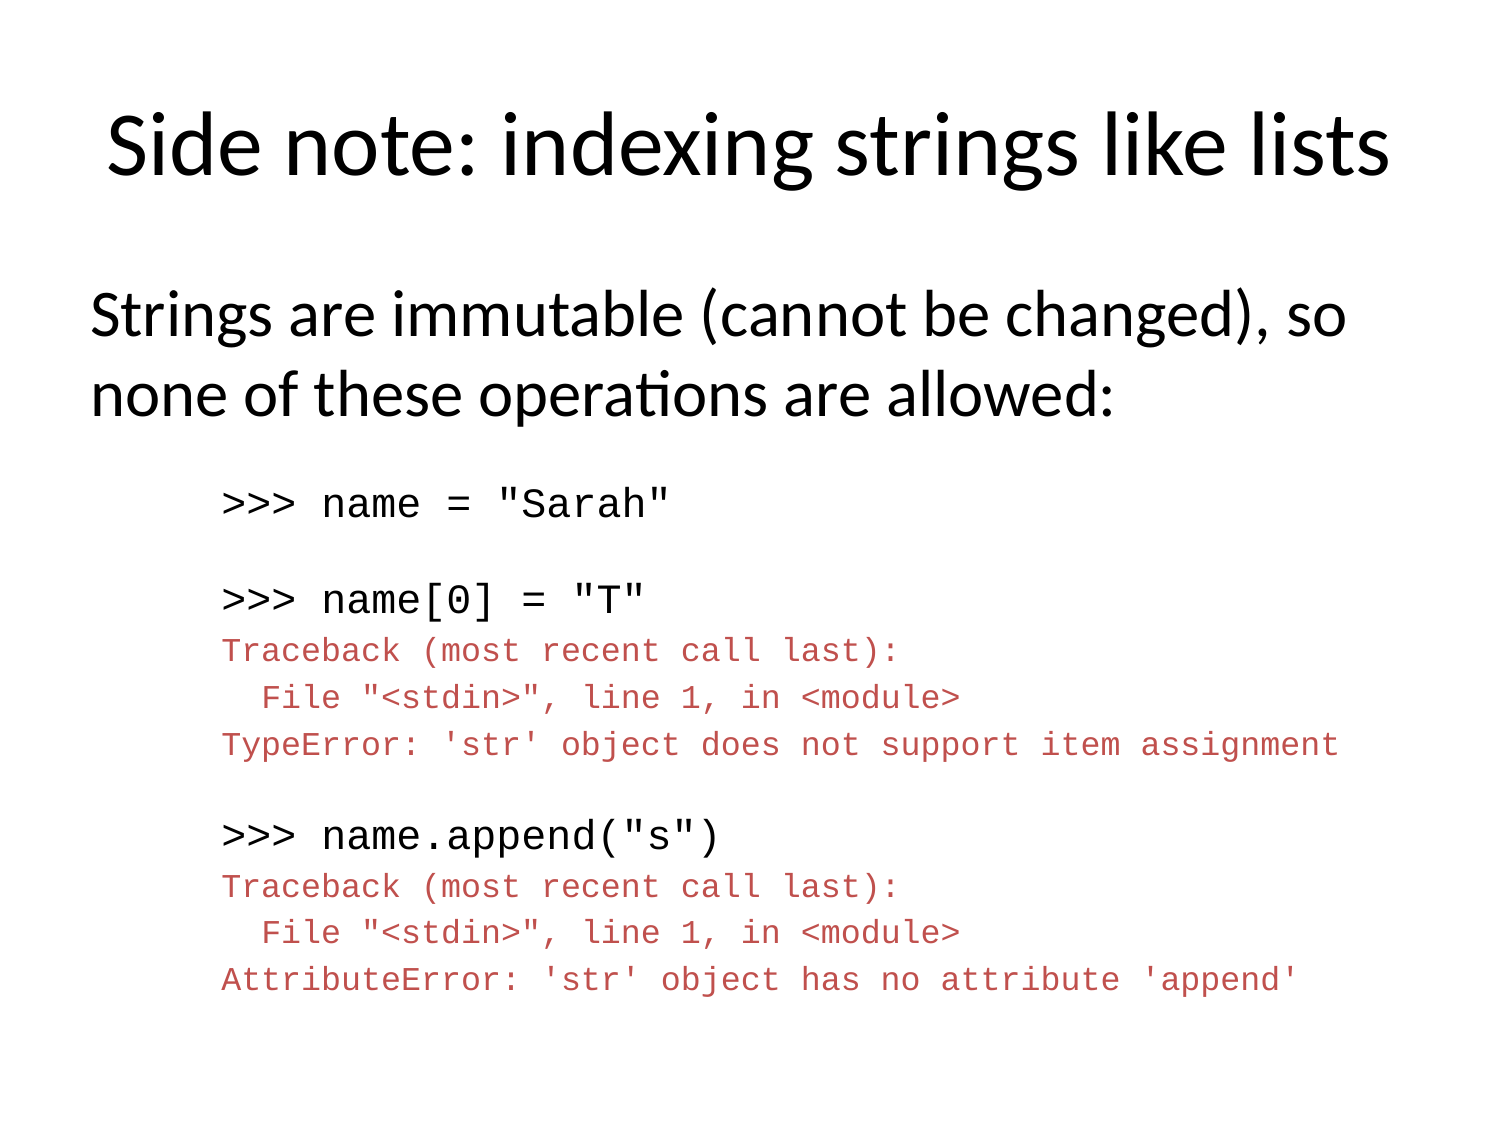

# Side note: indexing strings like lists
Strings are immutable (cannot be changed), so none of these operations are allowed:
>>> name = "Sarah"
>>> name[0] = "T"
Traceback (most recent call last):
  File "<stdin>", line 1, in <module>
TypeError: 'str' object does not support item assignment
>>> name.append("s")
Traceback (most recent call last):
  File "<stdin>", line 1, in <module>
AttributeError: 'str' object has no attribute 'append'